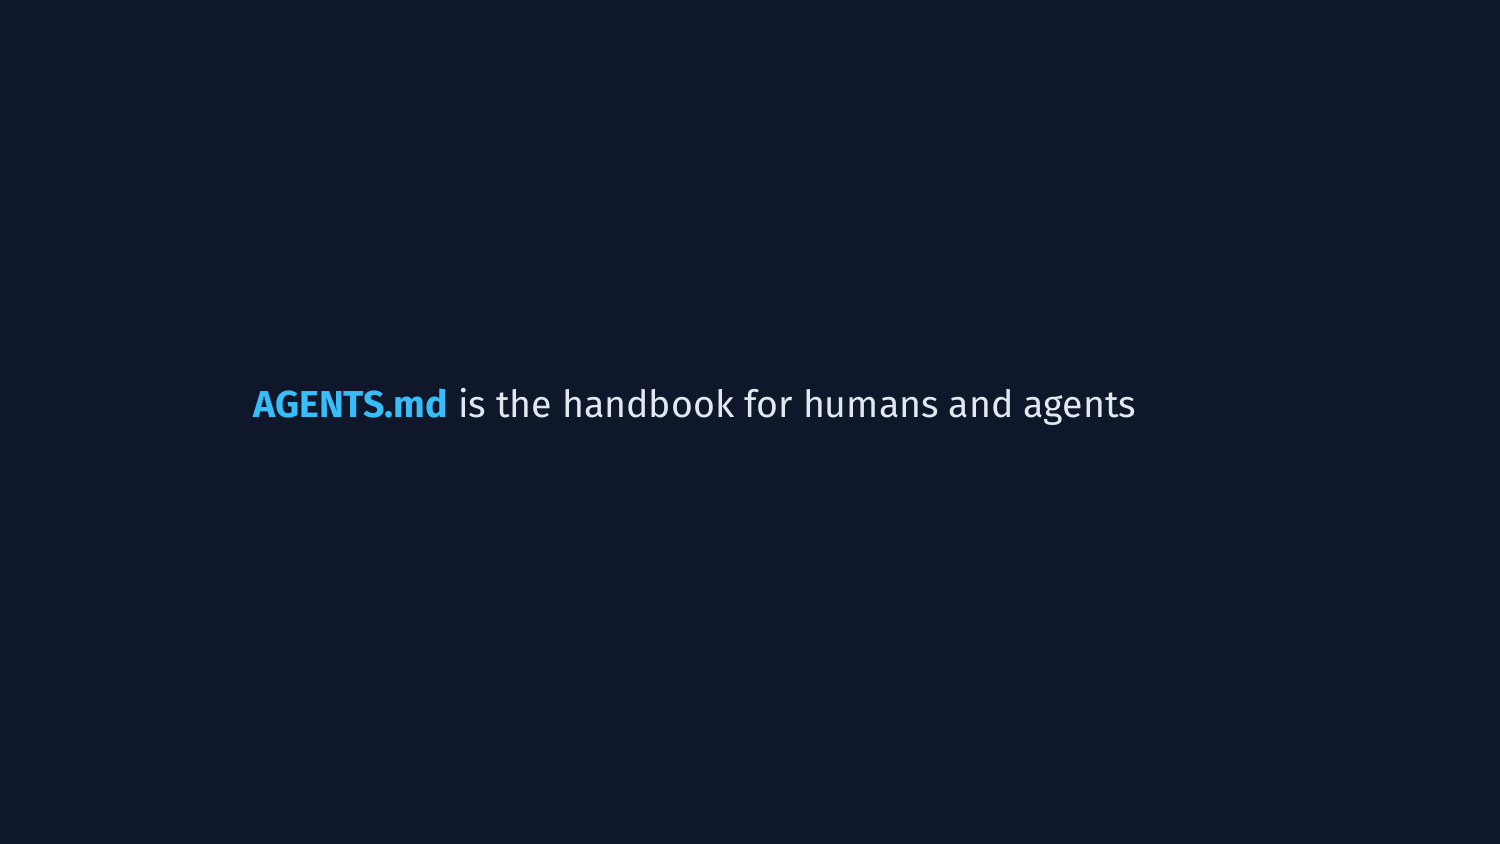

AGENTS.md is the handbook for humans and agents